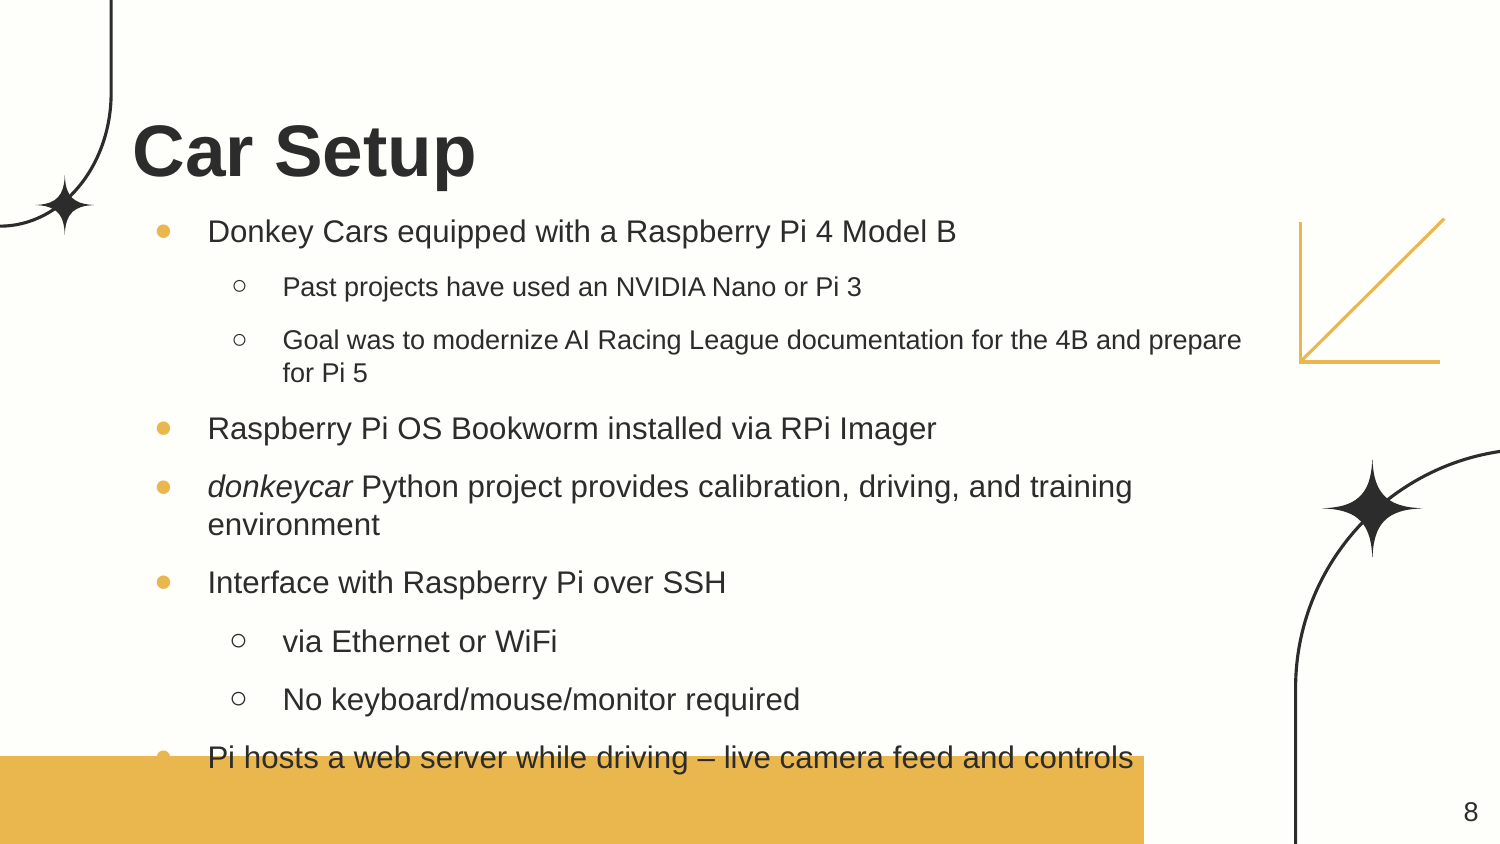

# Car Setup
Donkey Cars equipped with a Raspberry Pi 4 Model B
Past projects have used an NVIDIA Nano or Pi 3
Goal was to modernize AI Racing League documentation for the 4B and prepare for Pi 5
Raspberry Pi OS Bookworm installed via RPi Imager
donkeycar Python project provides calibration, driving, and training environment
Interface with Raspberry Pi over SSH
via Ethernet or WiFi
No keyboard/mouse/monitor required
Pi hosts a web server while driving – live camera feed and controls
8